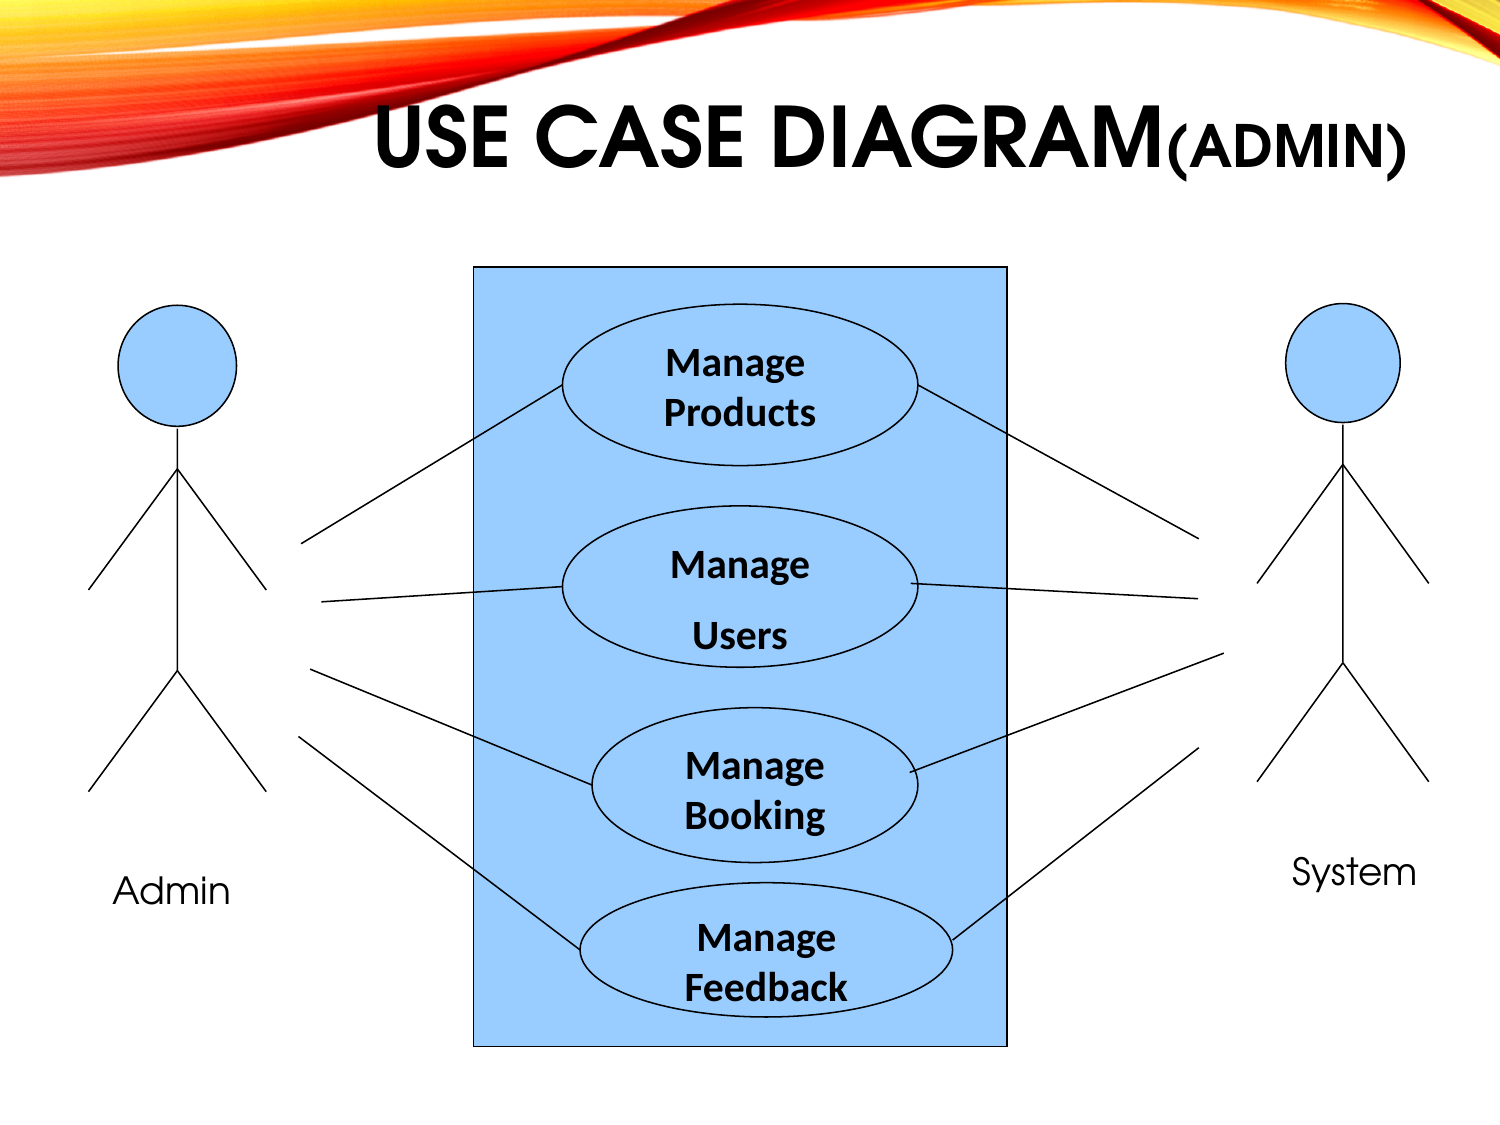

# USE CASE DIAGRAM(Admin)

Manage  Products
Manage
Users
Manage Booking
Manage Feedback

System
Admin